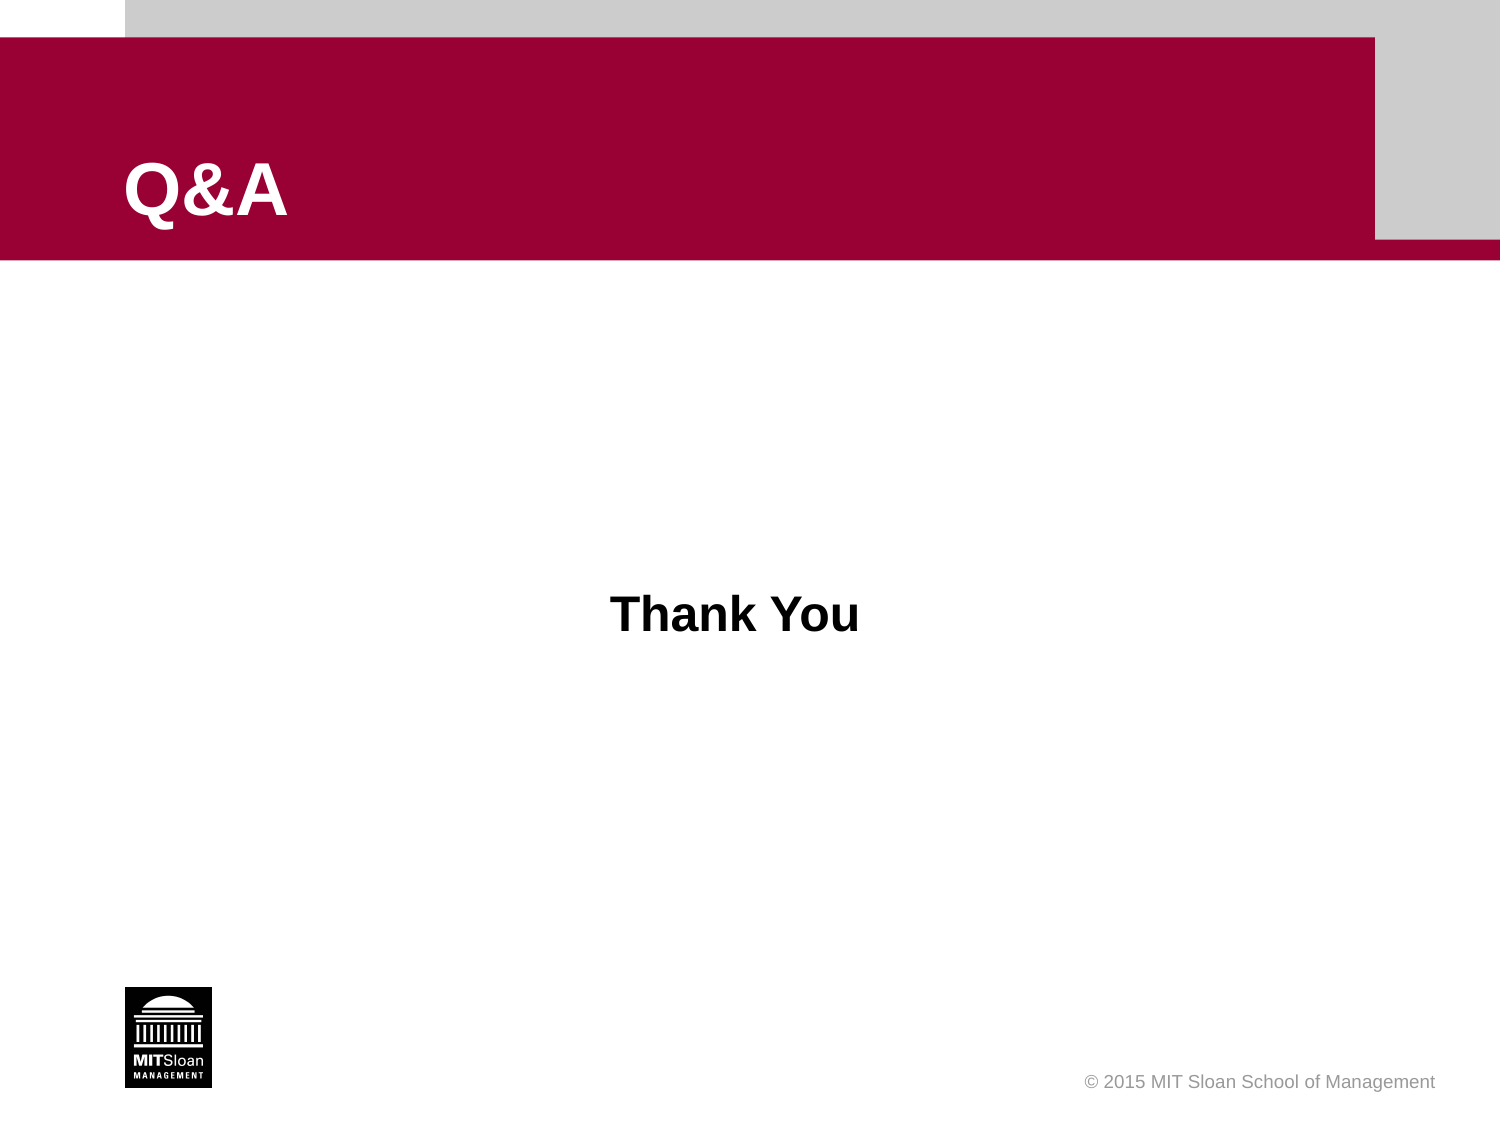

# Q&A
Thank You
© 2015 MIT Sloan School of Management